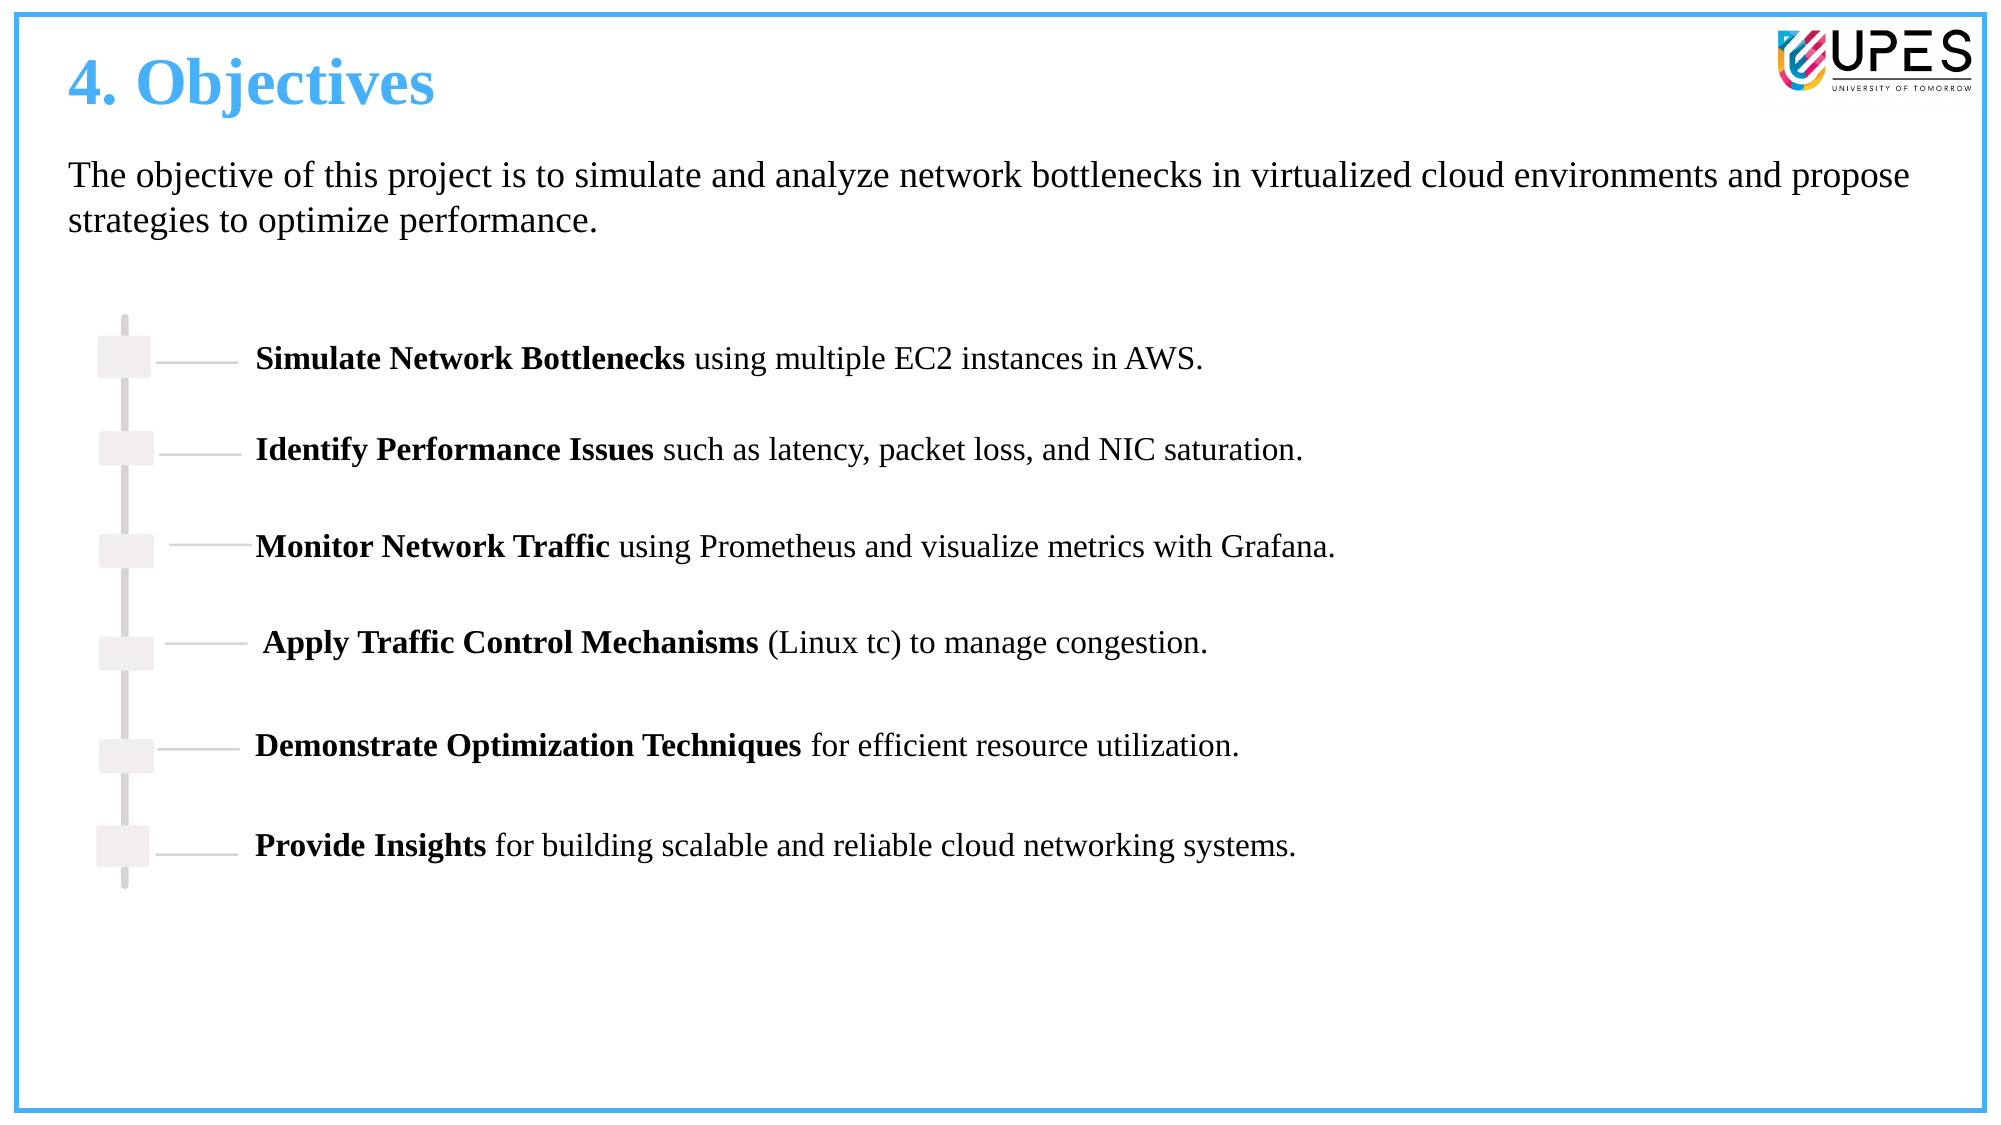

4. Objectives
The objective of this project is to simulate and analyze network bottlenecks in virtualized cloud environments and propose strategies to optimize performance.

Identify Performance Issues such as latency, packet loss, and NIC saturation.

Monitor Network Traffic using Prometheus and visualize metrics with Grafana.

Provide Insights for building scalable and reliable cloud networking systems.

Simulate Network Bottlenecks using multiple EC2 instances in AWS.

Demonstrate Optimization Techniques for efficient resource utilization.

Apply Traffic Control Mechanisms (Linux tc) to manage congestion.